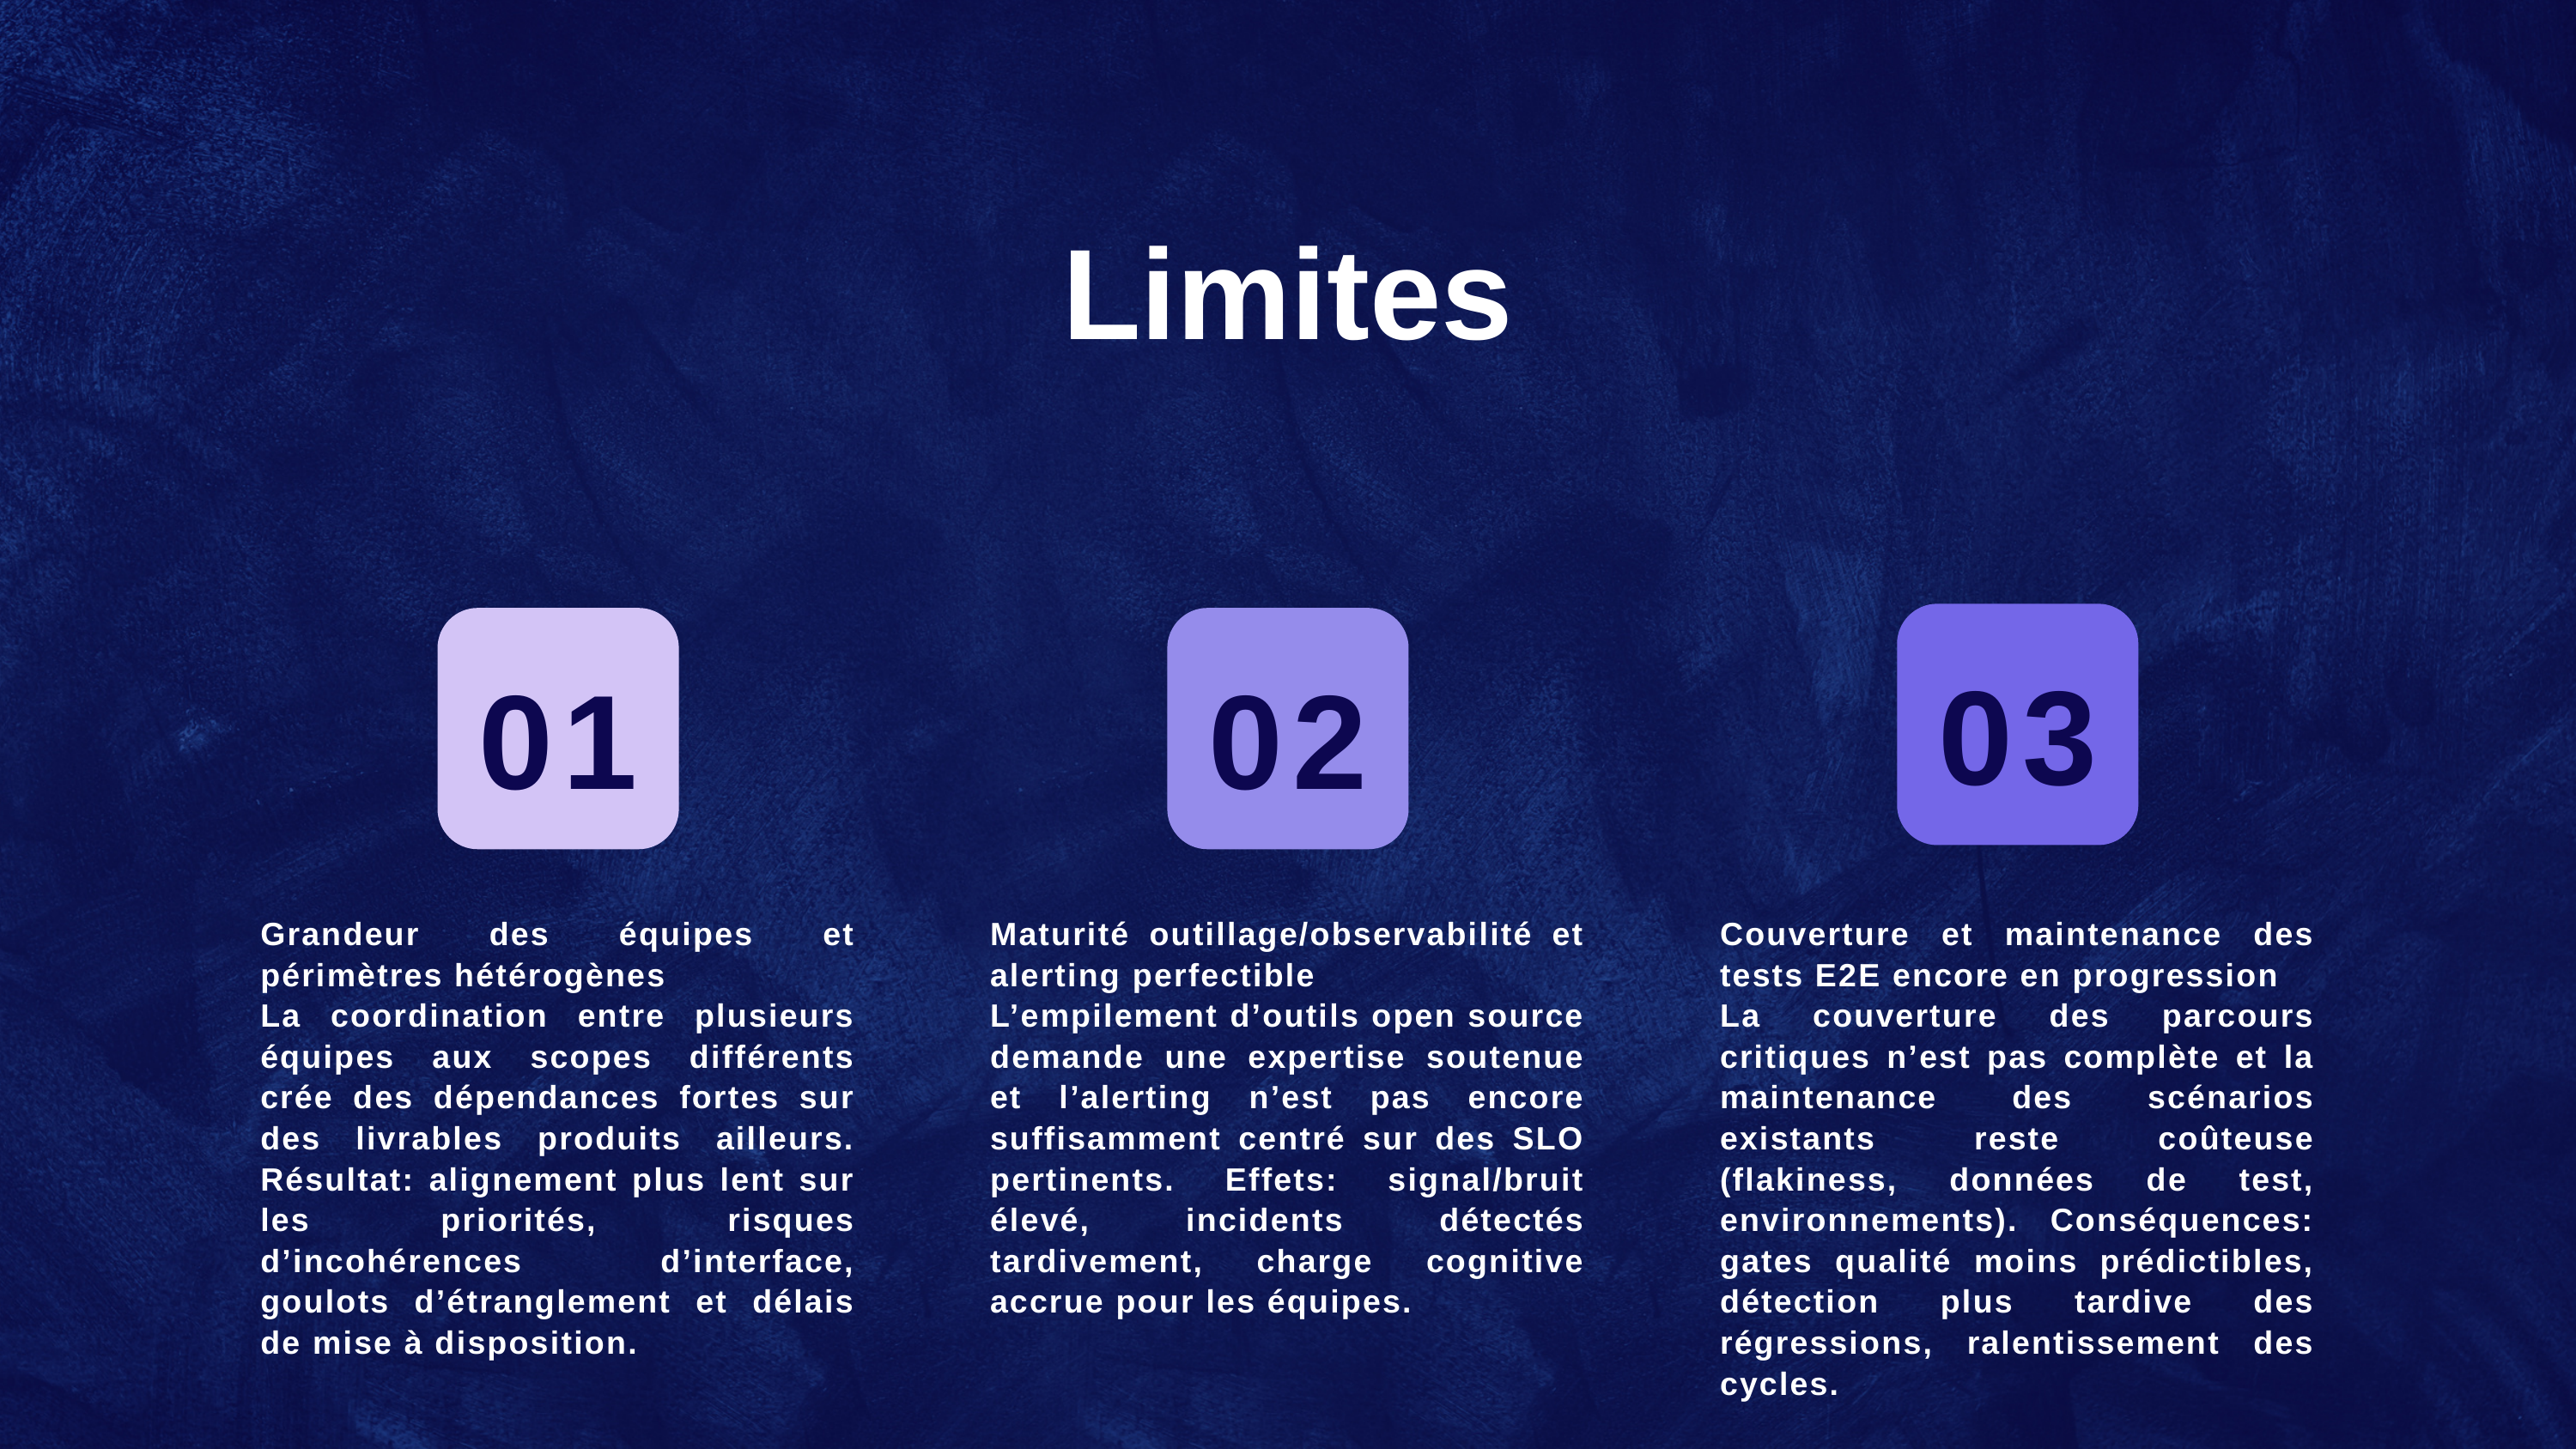

Limites

03

01

02
Grandeur des équipes et périmètres hétérogènes
La coordination entre plusieurs équipes aux scopes différents crée des dépendances fortes sur des livrables produits ailleurs. Résultat: alignement plus lent sur les priorités, risques d’incohérences d’interface, goulots d’étranglement et délais de mise à disposition.
Maturité outillage/observabilité et alerting perfectible
L’empilement d’outils open source demande une expertise soutenue et l’alerting n’est pas encore suffisamment centré sur des SLO pertinents. Effets: signal/bruit élevé, incidents détectés tardivement, charge cognitive accrue pour les équipes.
Couverture et maintenance des tests E2E encore en progression
La couverture des parcours critiques n’est pas complète et la maintenance des scénarios existants reste coûteuse (flakiness, données de test, environnements). Conséquences: gates qualité moins prédictibles, détection plus tardive des régressions, ralentissement des cycles.